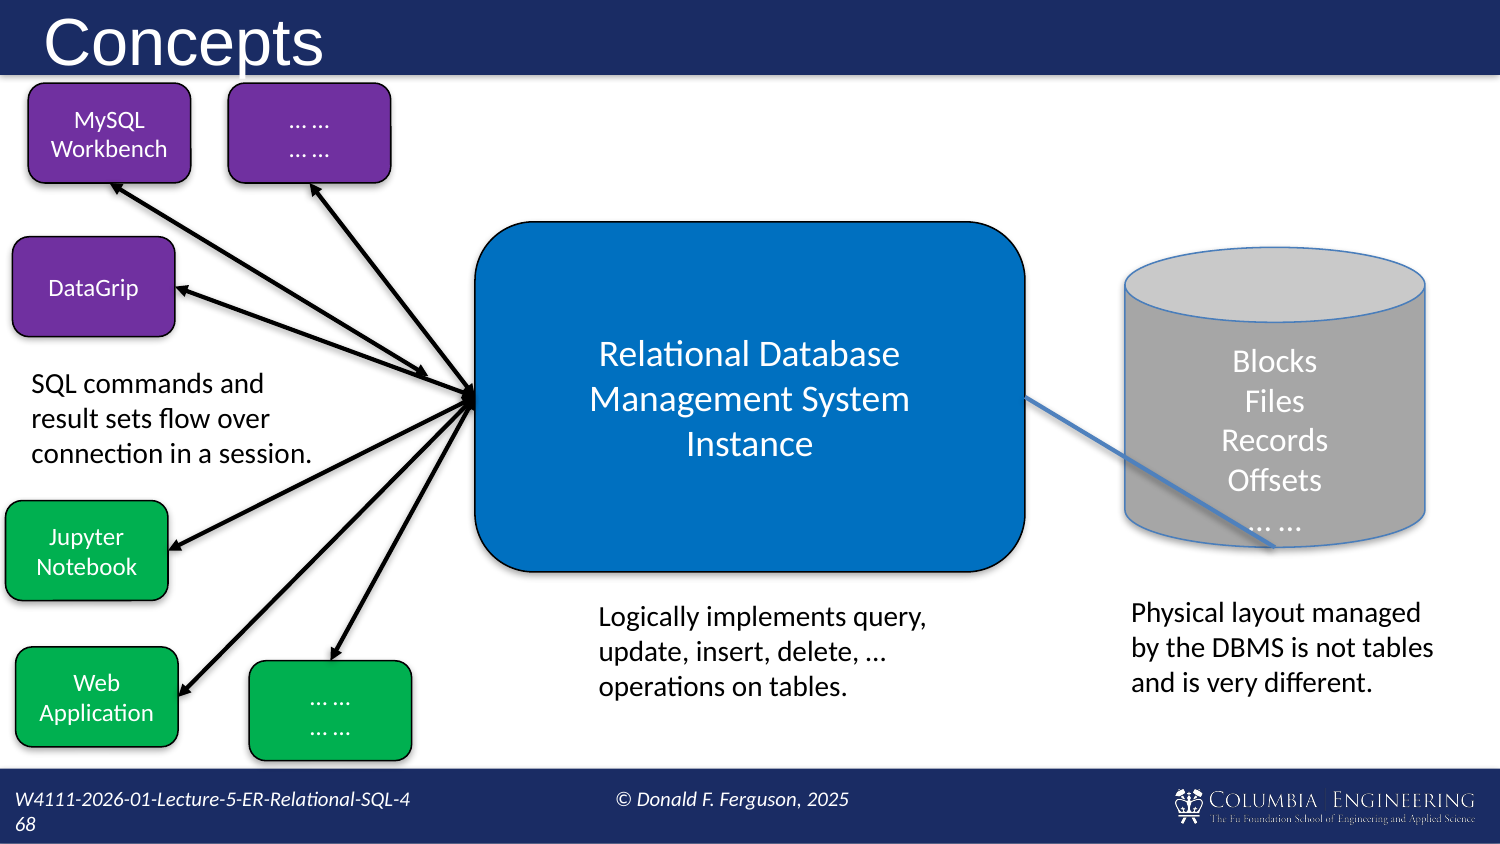

# Concepts
MySQL
Workbench
… …
… …
Relational Database
Management System
Instance
DataGrip
Blocks
Files
Records
Offsets
… …
SQL commands and
result sets flow over
connection in a session.
Jupyter
Notebook
Physical layout managed
by the DBMS is not tables
and is very different.
Logically implements query,
update, insert, delete, …
operations on tables.
Web
Application
… …
… …